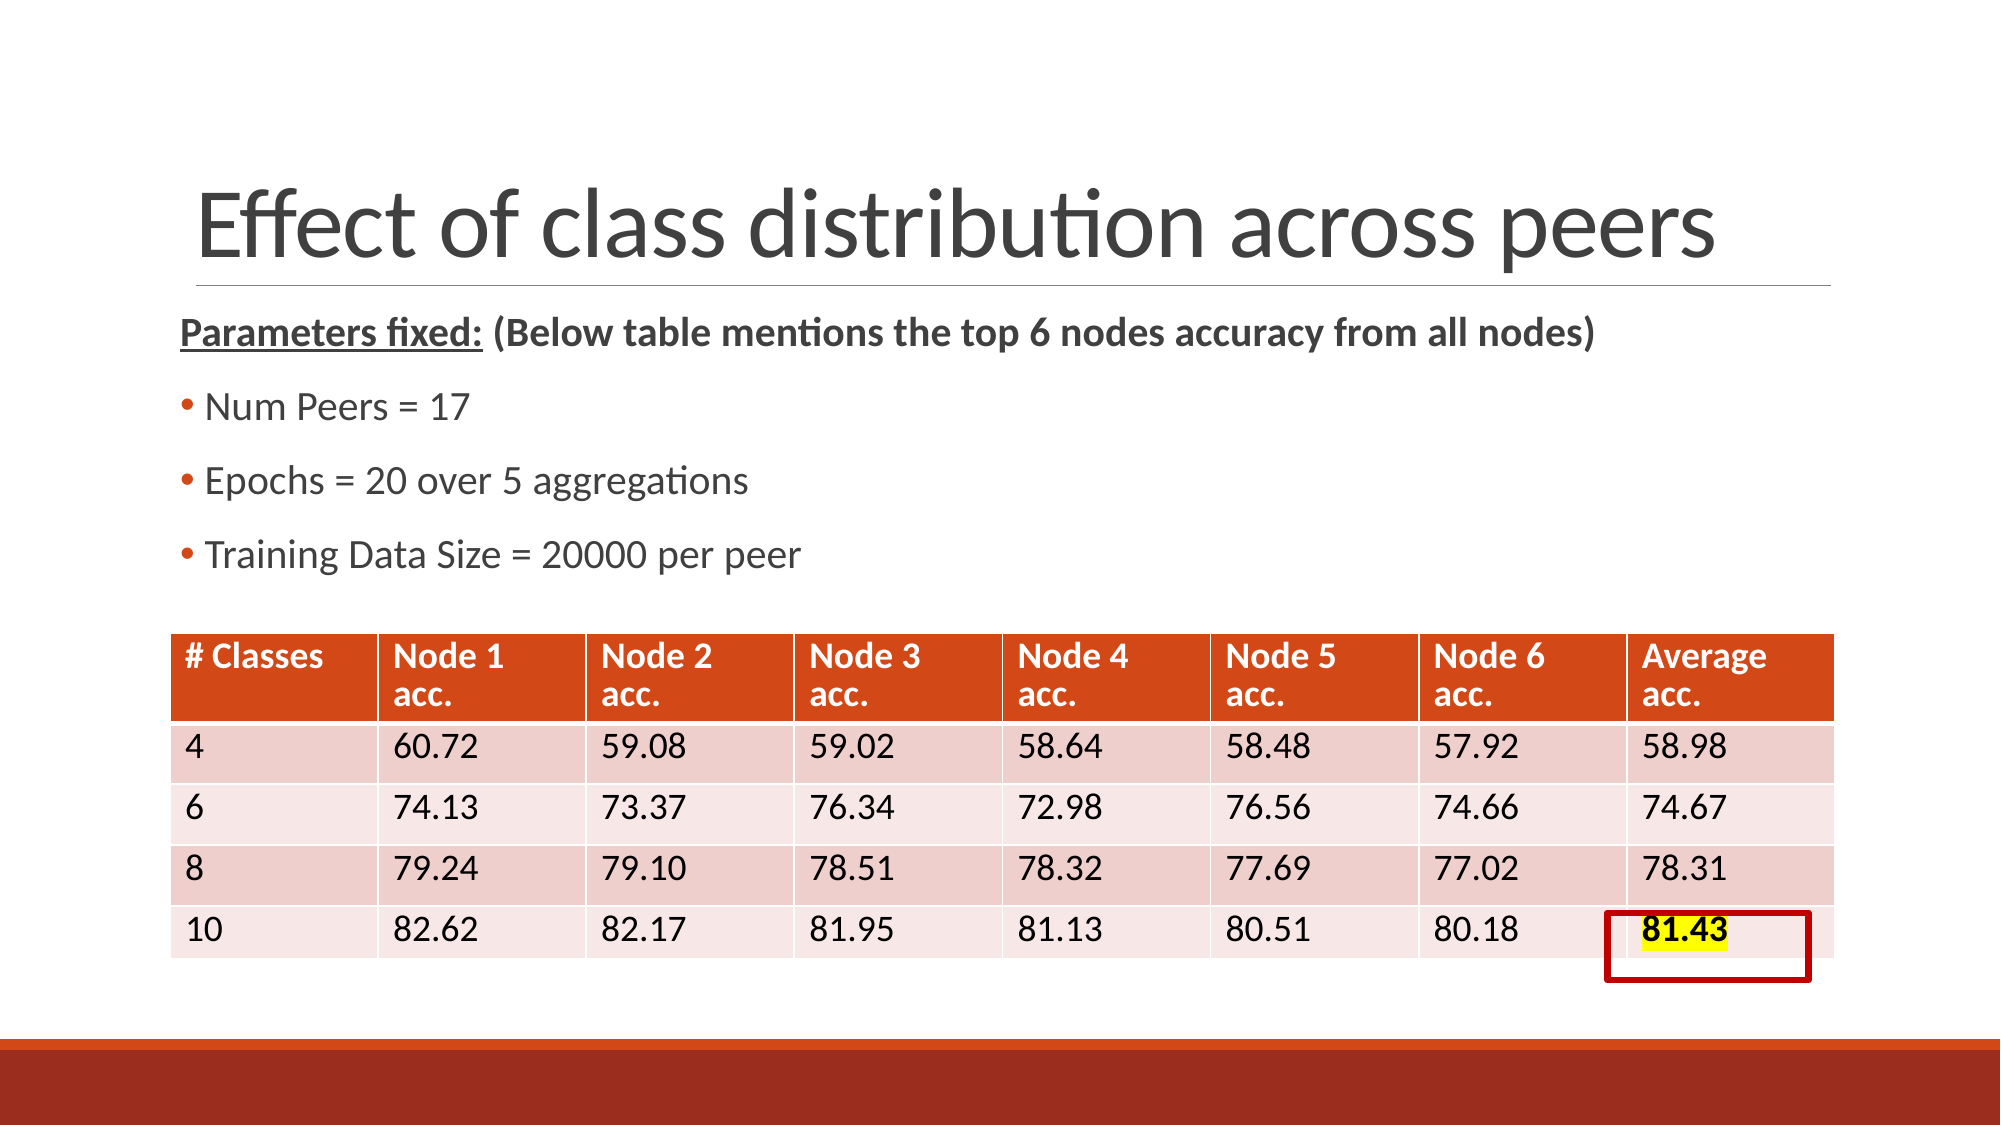

# Effect of class distribution across peers
Parameters fixed: (Below table mentions the top 6 nodes accuracy from all nodes)
 Num Peers = 17
 Epochs = 20 over 5 aggregations
 Training Data Size = 20000 per peer

| # Classes | Node 1 acc. | Node 2 acc. | Node 3 acc. | Node 4 acc. | Node 5 acc. | Node 6 acc. | Average acc. |
| --- | --- | --- | --- | --- | --- | --- | --- |
| 4 | 60.72 | 59.08 | 59.02 | 58.64 | 58.48 | 57.92 | 58.98 |
| 6 | 74.13 | 73.37 | 76.34 | 72.98 | 76.56 | 74.66 | 74.67 |
| 8 | 79.24 | 79.10 | 78.51 | 78.32 | 77.69 | 77.02 | 78.31 |
| 10 | 82.62 | 82.17 | 81.95 | 81.13 | 80.51 | 80.18 | 81.43 |